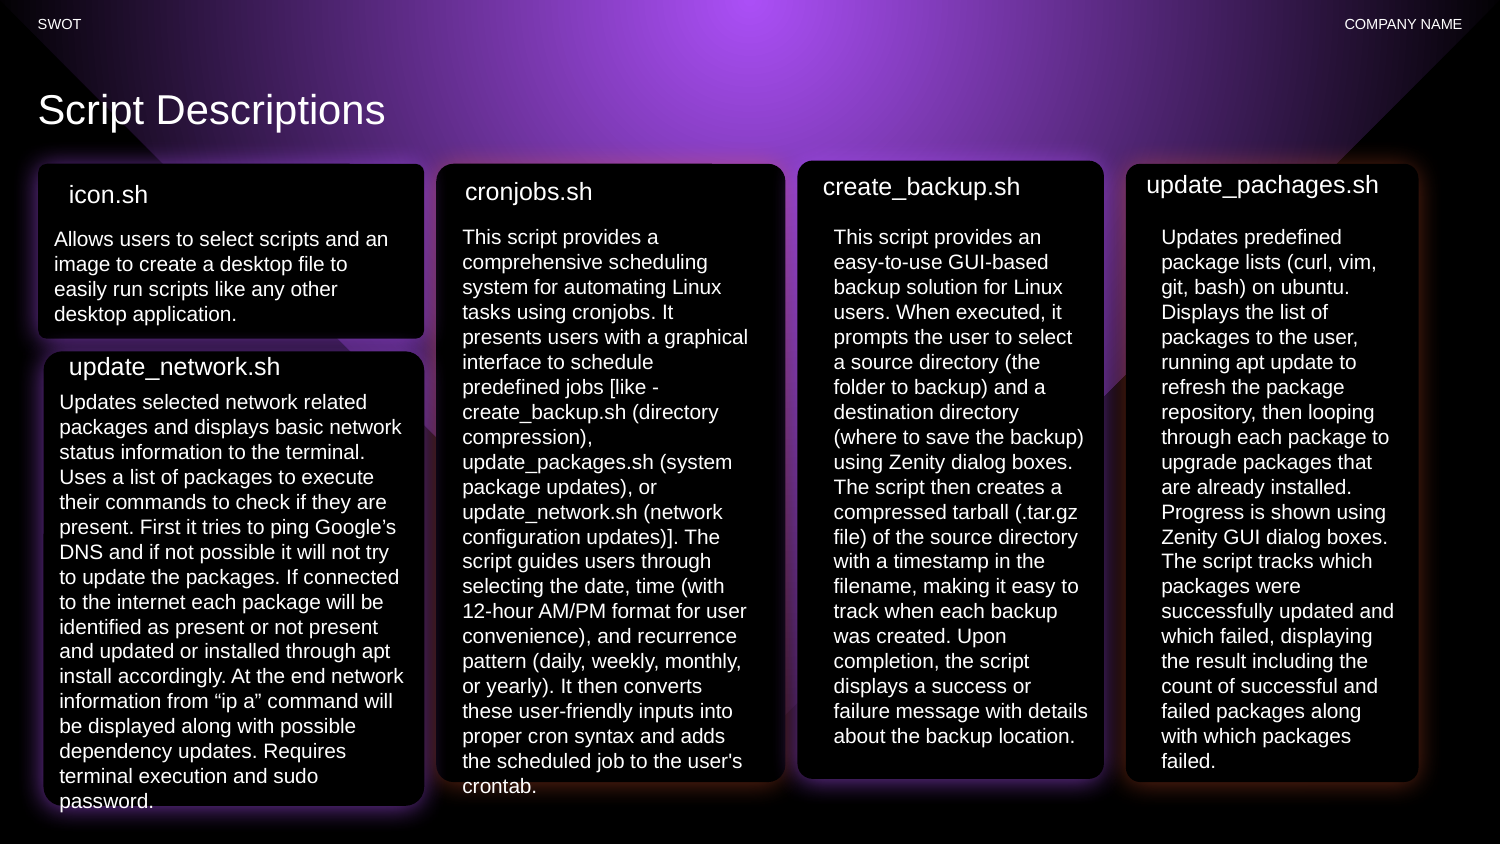

# SWOT
COMPANY NAME
Script Descriptions

update_pachages.sh
create_backup.sh
cronjobs.sh
icon.sh
This script provides a comprehensive scheduling system for automating Linux tasks using cronjobs. It presents users with a graphical interface to schedule predefined jobs [like - create_backup.sh (directory compression), update_packages.sh (system package updates), or update_network.sh (network configuration updates)]. The script guides users through selecting the date, time (with 12-hour AM/PM format for user convenience), and recurrence pattern (daily, weekly, monthly, or yearly). It then converts these user-friendly inputs into proper cron syntax and adds the scheduled job to the user's crontab.
This script provides an easy-to-use GUI-based backup solution for Linux users. When executed, it prompts the user to select a source directory (the folder to backup) and a destination directory (where to save the backup) using Zenity dialog boxes. The script then creates a compressed tarball (.tar.gz file) of the source directory with a timestamp in the filename, making it easy to track when each backup was created. Upon completion, the script displays a success or failure message with details about the backup location.
Updates predefined package lists (curl, vim, git, bash) on ubuntu. Displays the list of packages to the user, running apt update to refresh the package repository, then looping through each package to upgrade packages that are already installed. Progress is shown using Zenity GUI dialog boxes. The script tracks which packages were successfully updated and which failed, displaying the result including the count of successful and failed packages along with which packages failed.
Allows users to select scripts and an image to create a desktop file to easily run scripts like any other desktop application.

update_network.sh
Updates selected network related packages and displays basic network status information to the terminal. Uses a list of packages to execute their commands to check if they are present. First it tries to ping Google’s DNS and if not possible it will not try to update the packages. If connected to the internet each package will be identified as present or not present and updated or installed through apt install accordingly. At the end network information from “ip a” command will be displayed along with possible dependency updates. Requires terminal execution and sudo password.